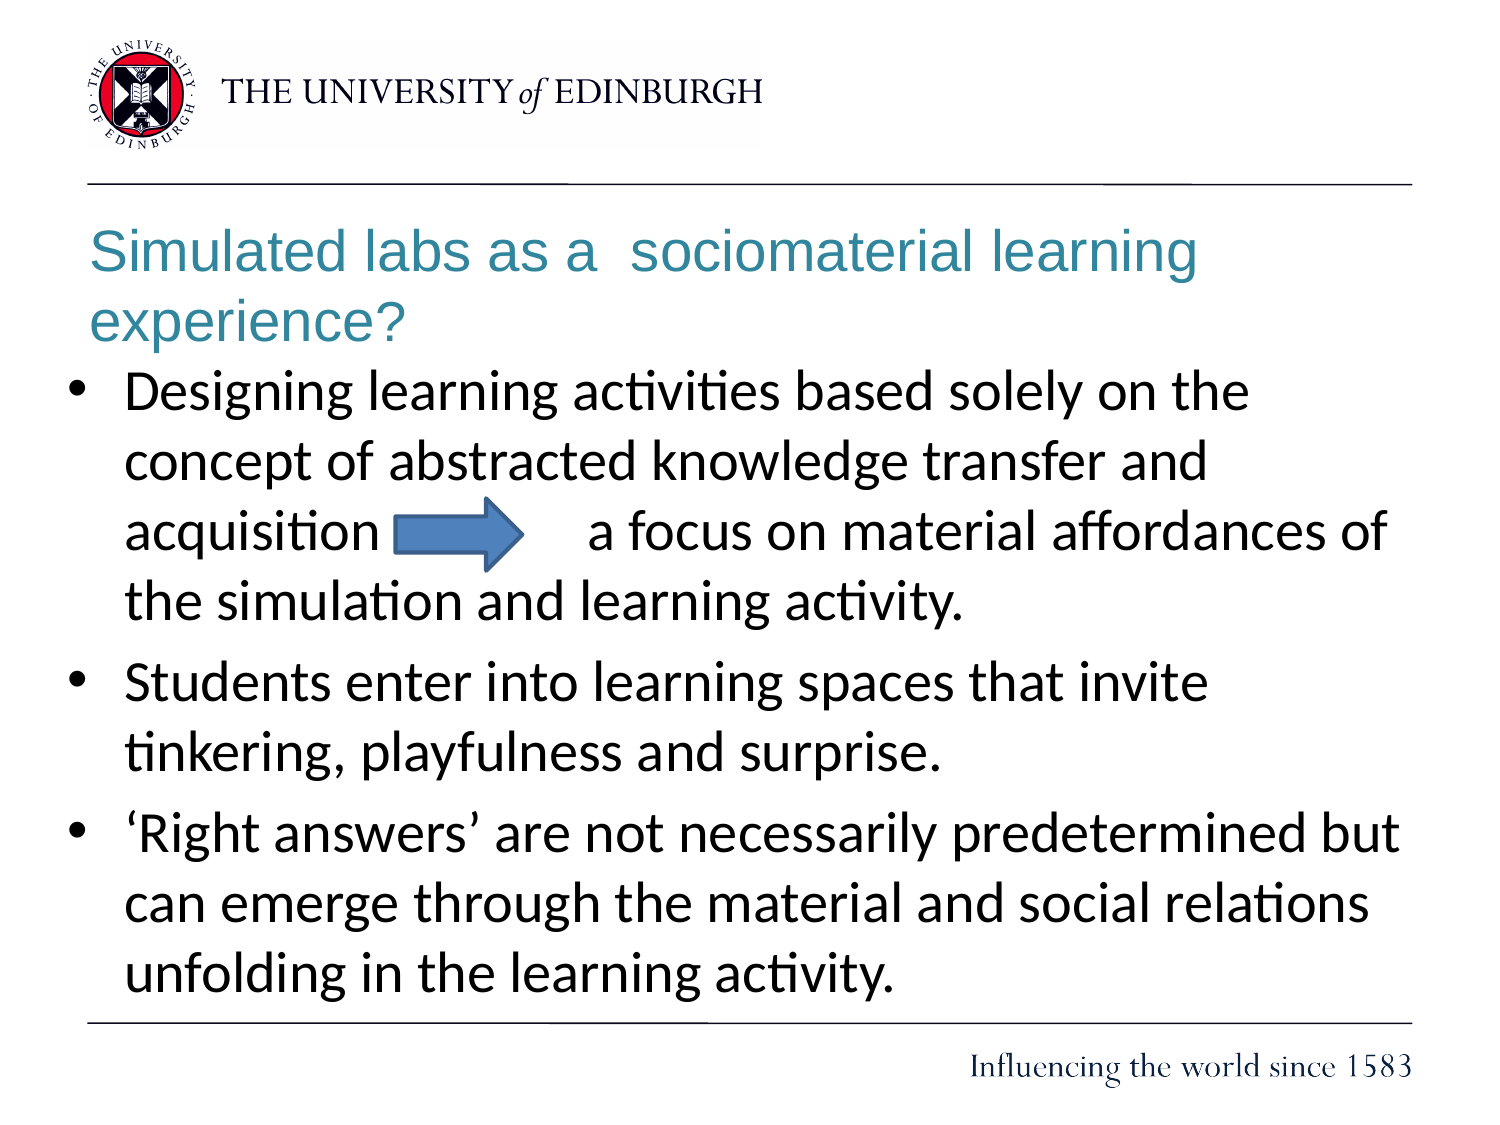

Simulated labs as a  sociomaterial learning experience?
Designing learning activities based solely on the concept of abstracted knowledge transfer and acquisition 		 a focus on material affordances of the simulation and learning activity.
Students enter into learning spaces that invite tinkering, playfulness and surprise.
‘Right answers’ are not necessarily predetermined but can emerge through the material and social relations unfolding in the learning activity.